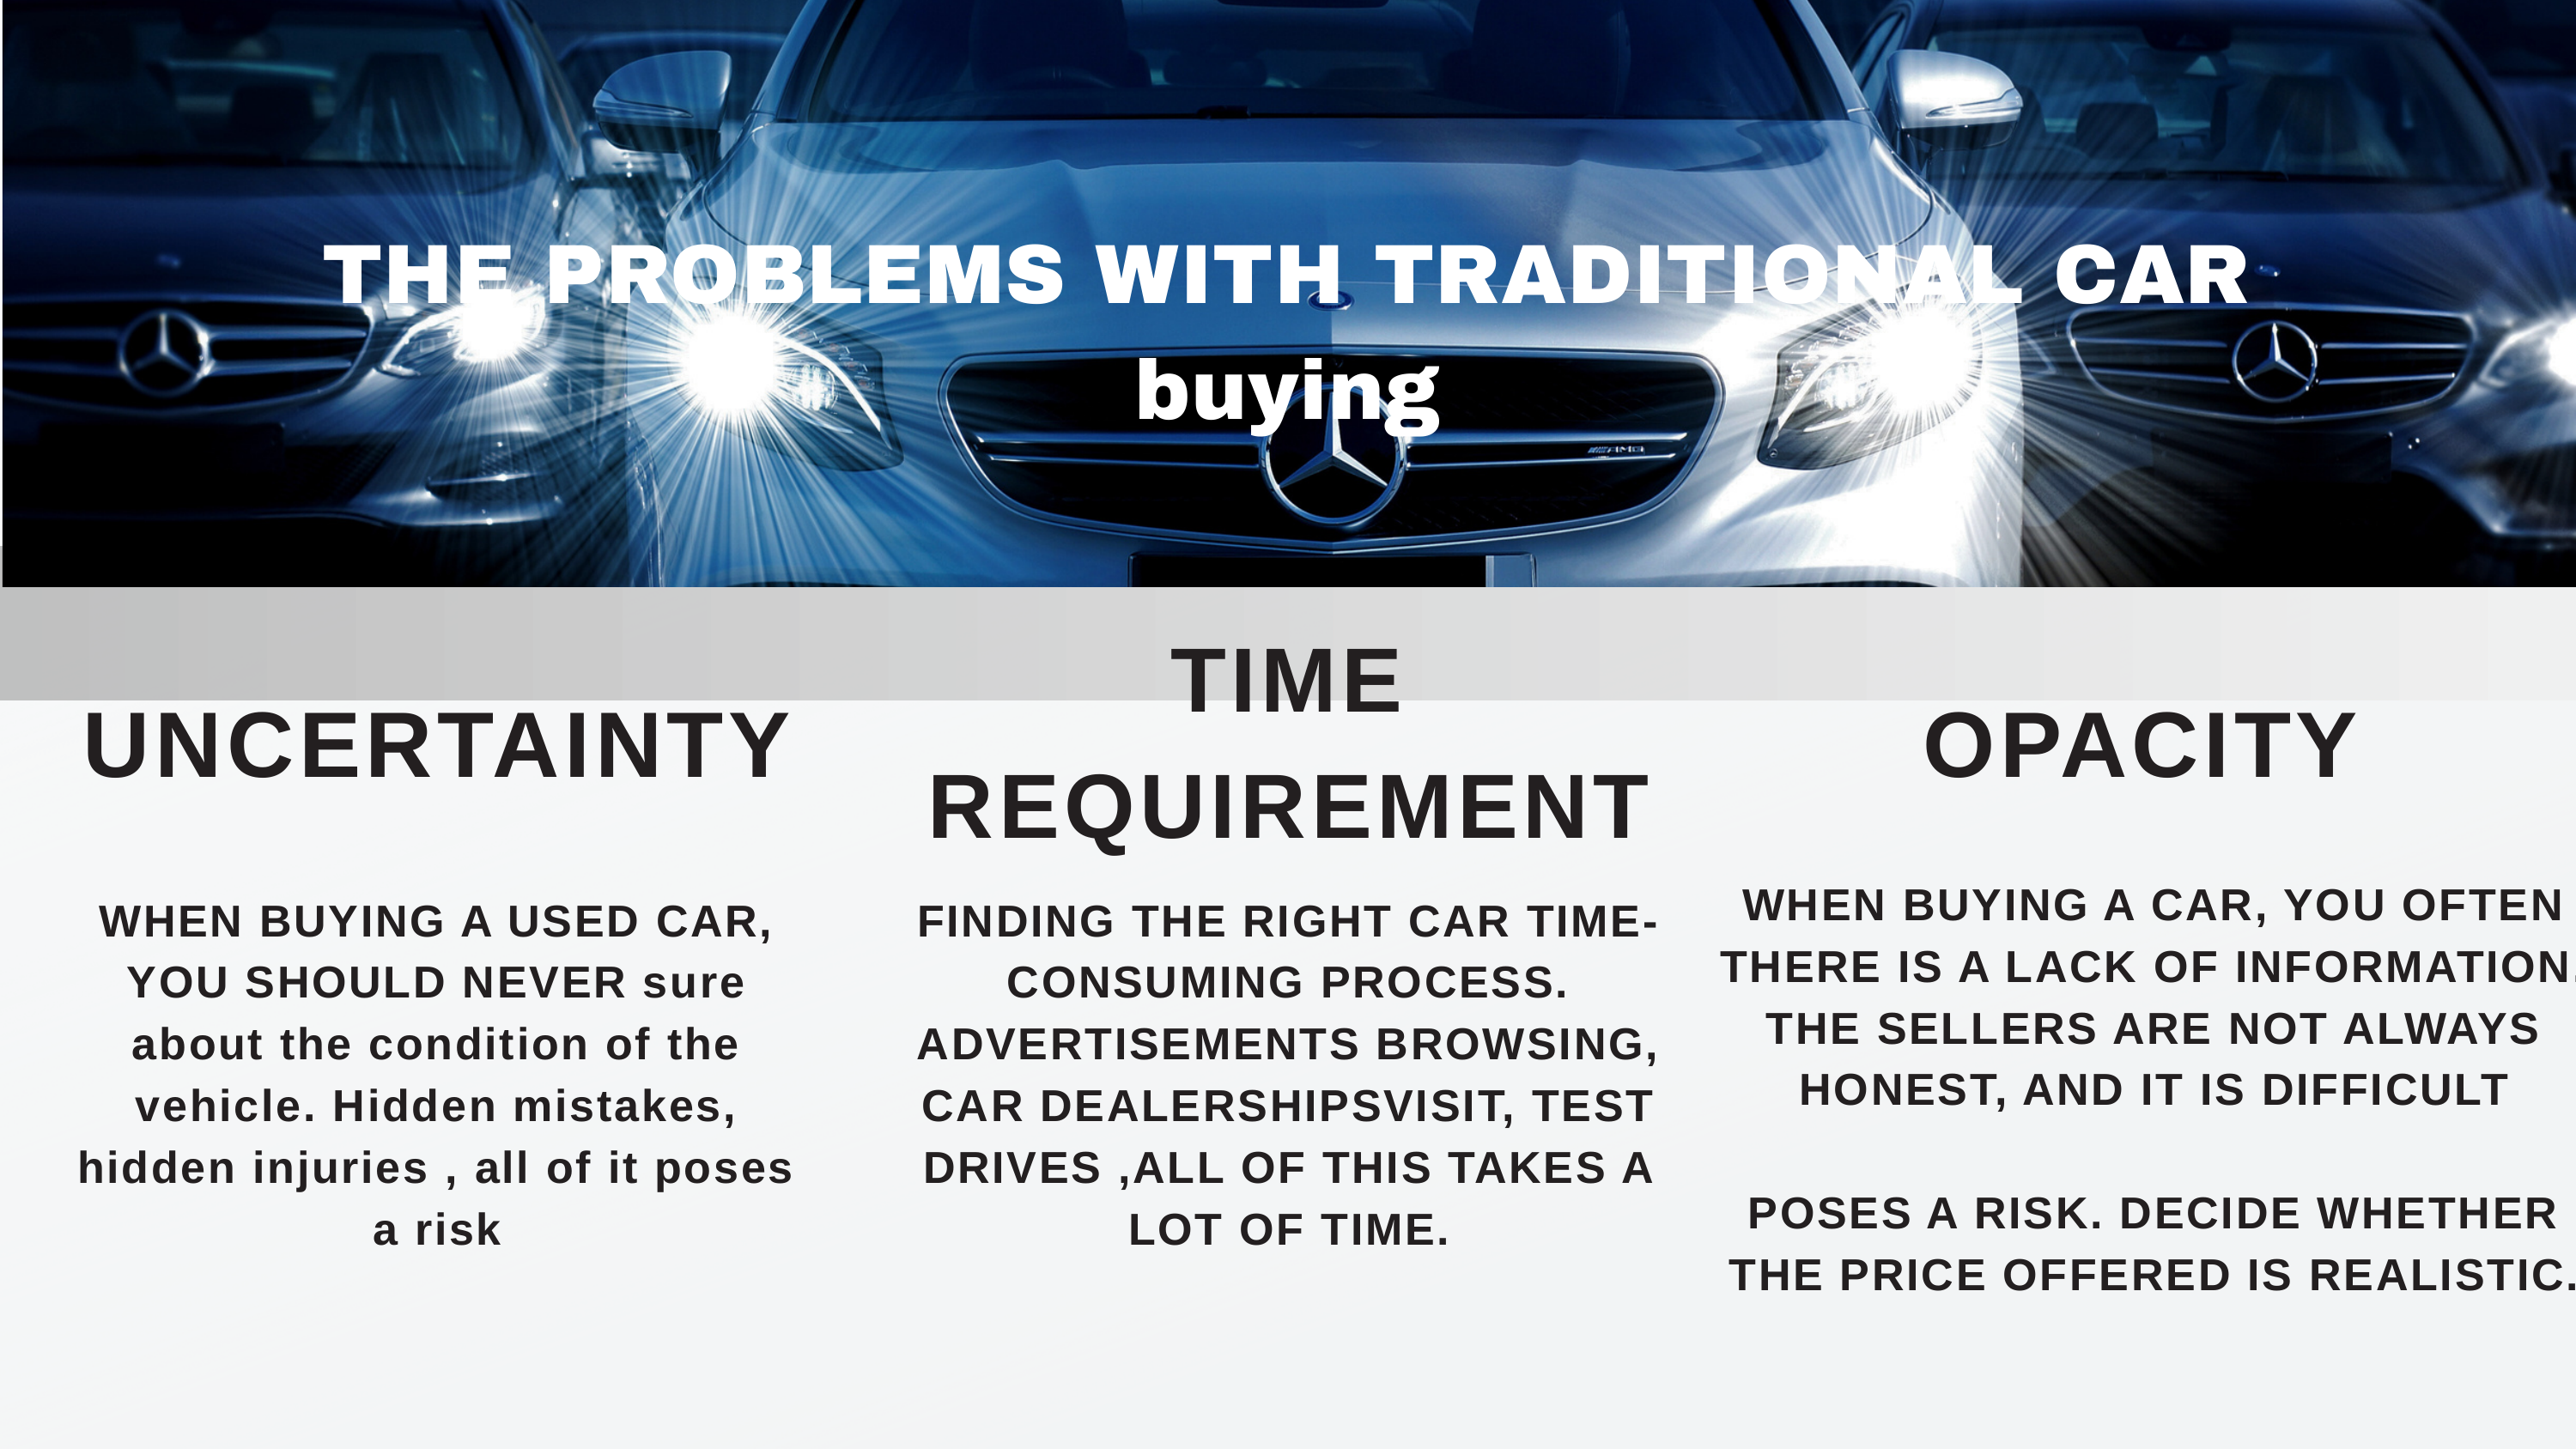

THE PROBLEMS WITH TRADITIONAL CAR buying
TIME REQUIREMENT
UNCERTAINTY
OPACITY
WHEN BUYING A CAR, YOU OFTEN THERE IS A LACK OF INFORMATION. THE SELLERS ARE NOT ALWAYS HONEST, AND IT IS DIFFICULT

POSES A RISK. DECIDE WHETHER THE PRICE OFFERED IS REALISTIC.
WHEN BUYING A USED CAR, YOU SHOULD NEVER sure about the condition of the vehicle. Hidden mistakes, hidden injuries , all of it poses a risk
FINDING THE RIGHT CAR TIME-CONSUMING PROCESS. ADVERTISEMENTS BROWSING, CAR DEALERSHIPSVISIT, TEST DRIVES ,ALL OF THIS TAKES A LOT OF TIME.